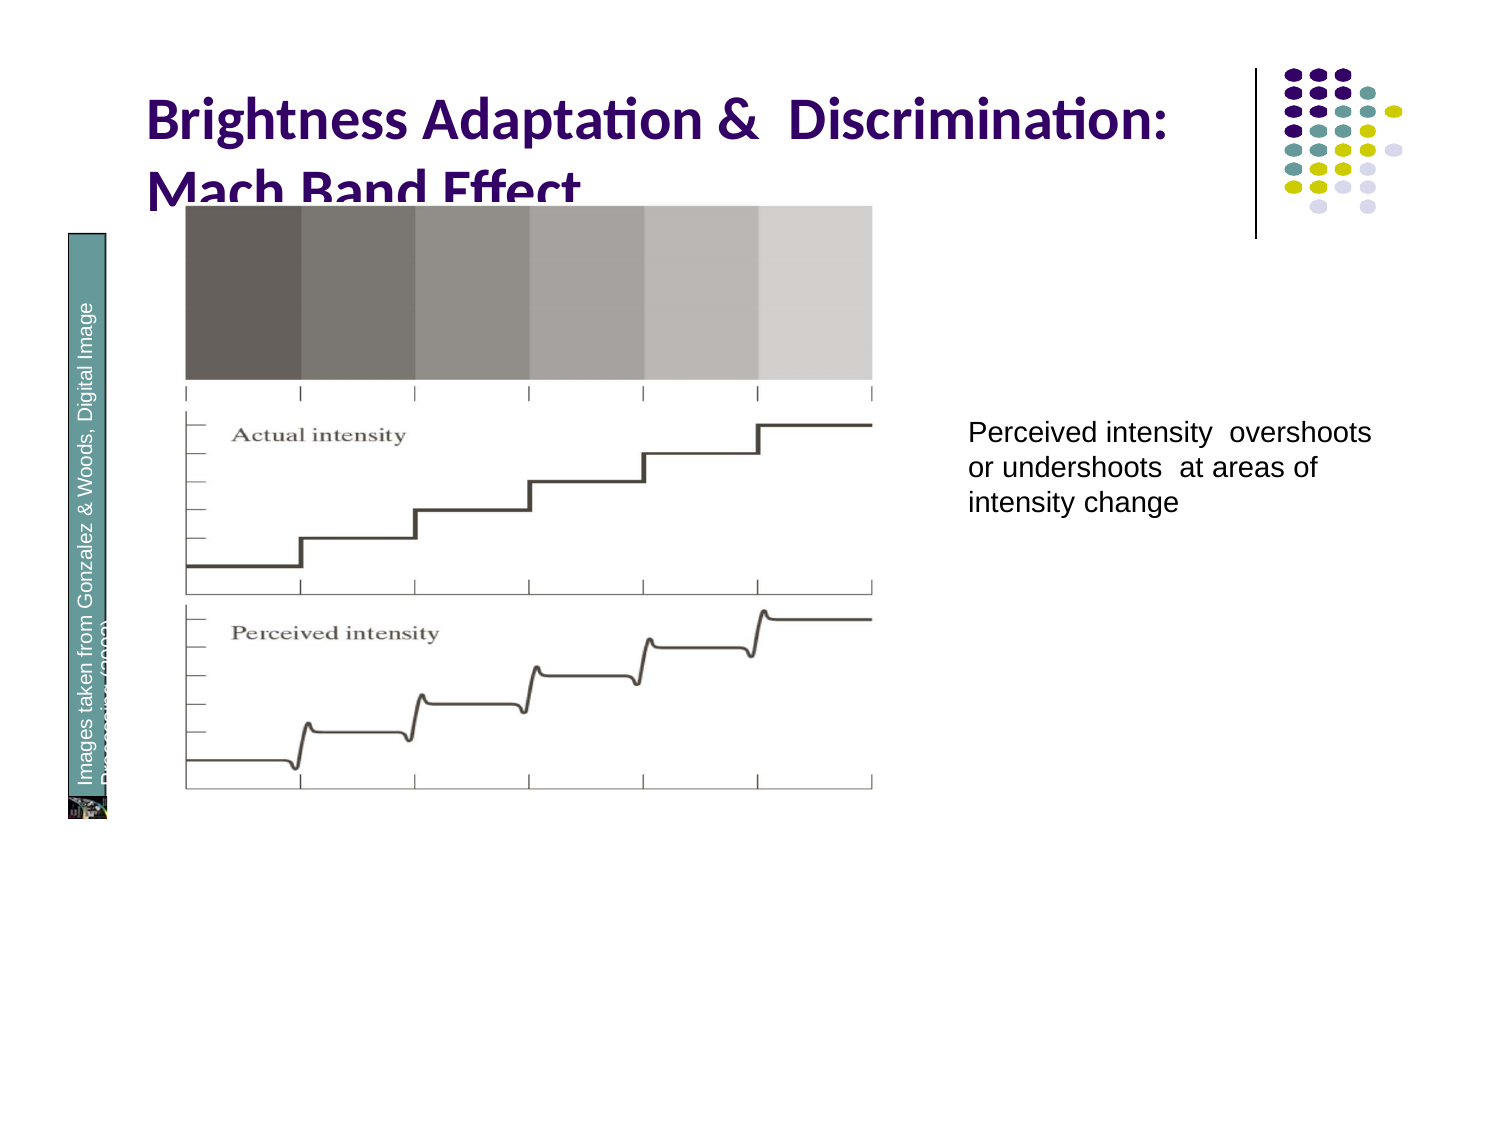

# Brightness Adaptation &  Discrimination: Mach Band Effect

Images taken from Gonzalez & Woods, Digital Image Processing (2002)
Perceived intensity  overshoots or undershoots  at areas of intensity change